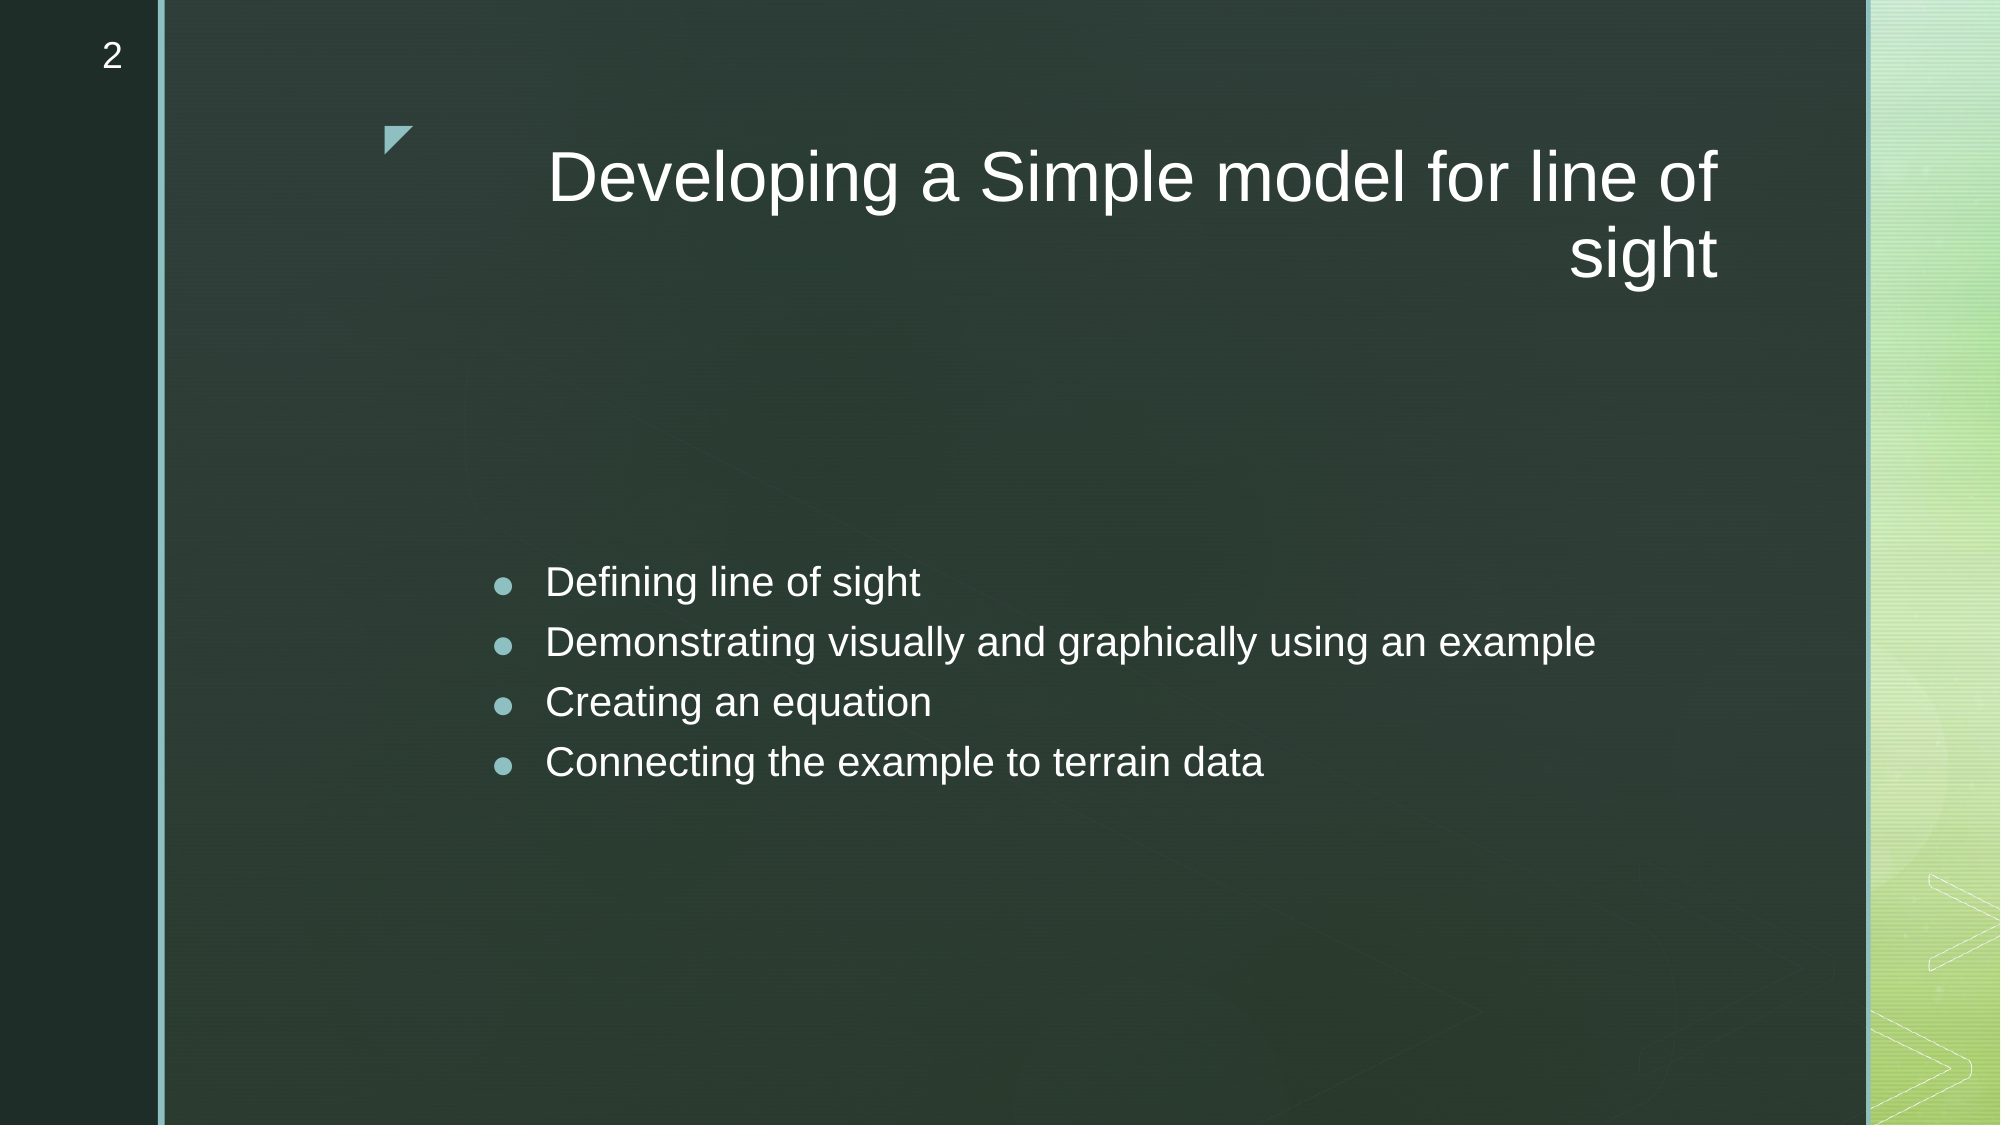

2
# Developing a Simple model for line of sight
Defining line of sight
Demonstrating visually and graphically using an example
Creating an equation
Connecting the example to terrain data